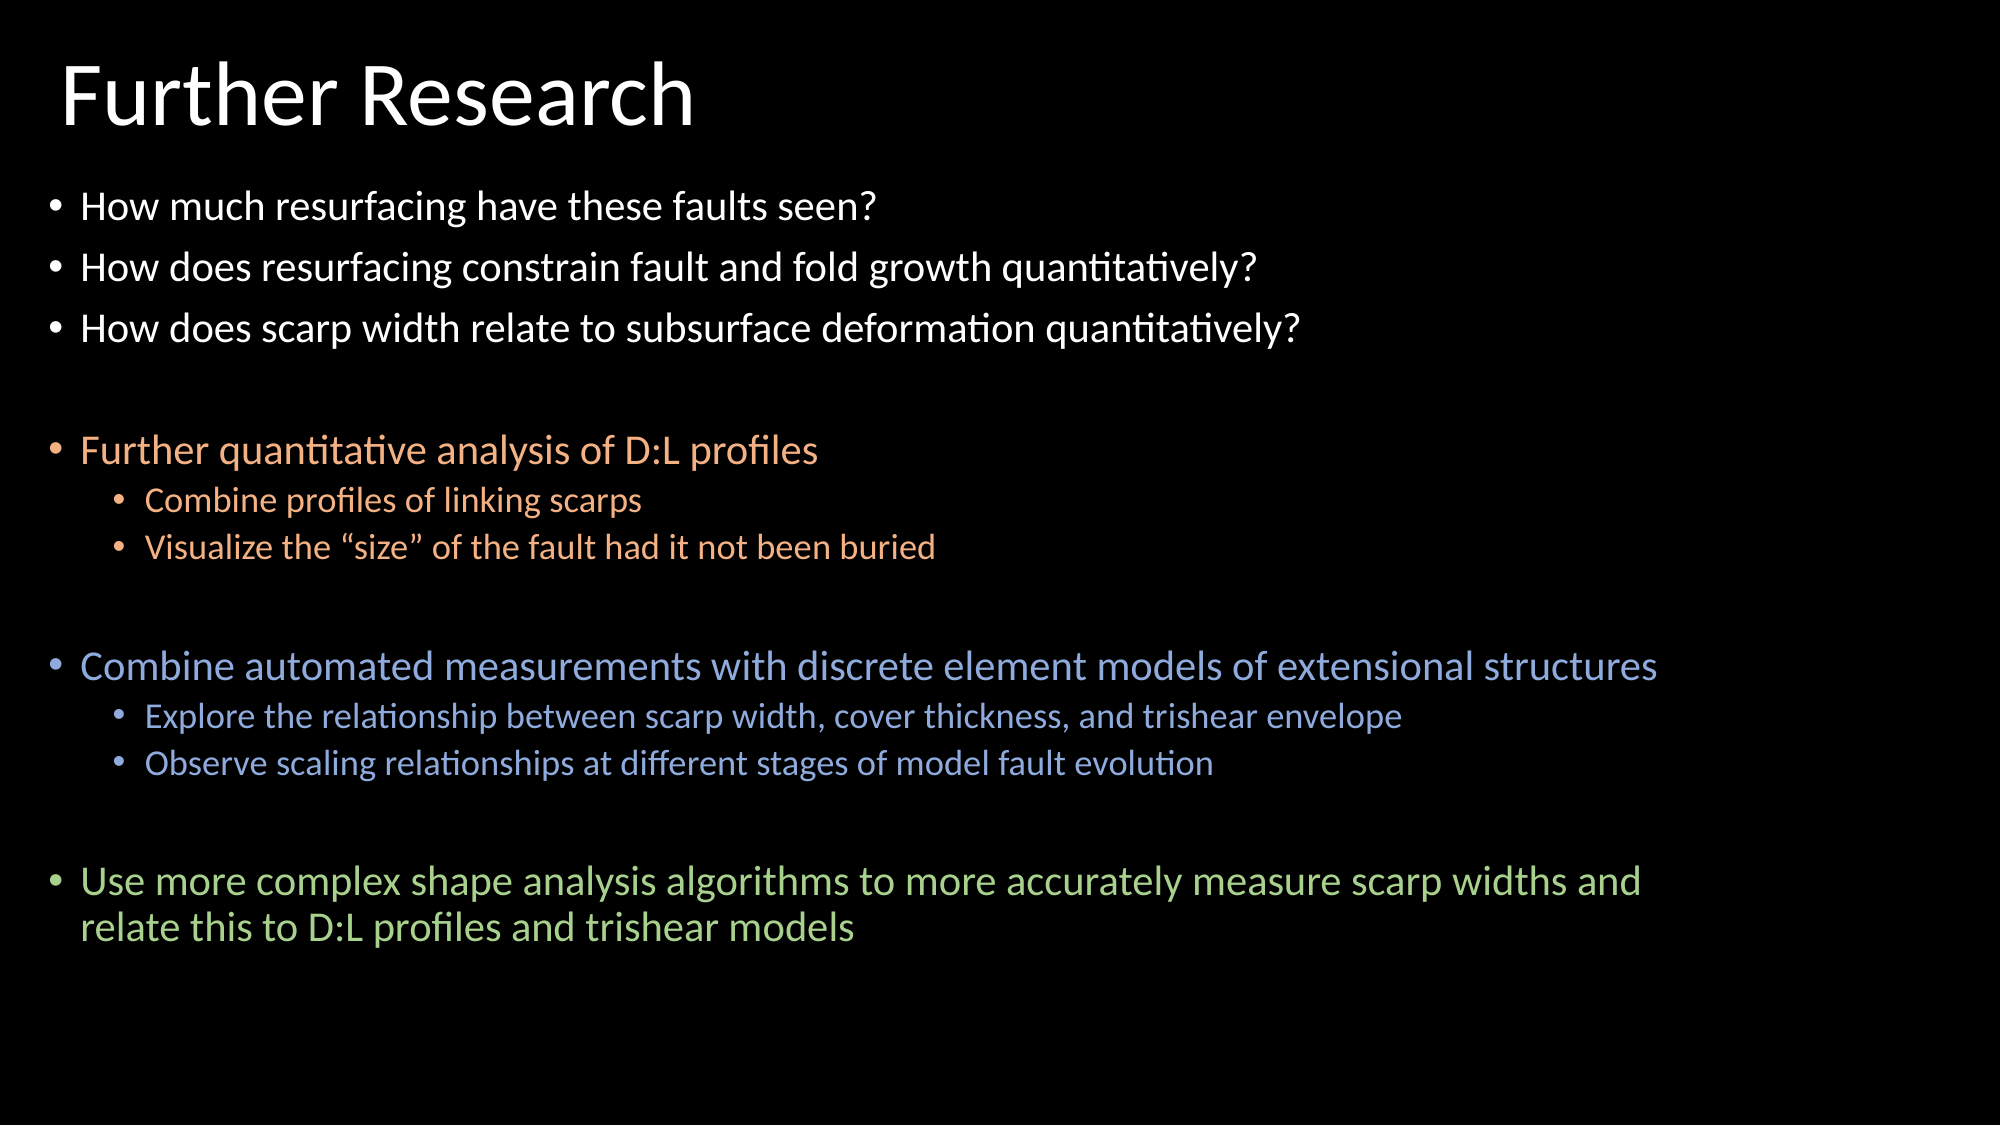

# Further Research

How much resurfacing have these faults seen?
How does resurfacing constrain fault and fold growth quantitatively?
How does scarp width relate to subsurface deformation quantitatively?

Further quantitative analysis of D:L profiles
Combine profiles of linking scarps
Visualize the “size” of the fault had it not been buried

Combine automated measurements with discrete element models of extensional structures
Explore the relationship between scarp width, cover thickness, and trishear envelope
Observe scaling relationships at different stages of model fault evolution

Use more complex shape analysis algorithms to more accurately measure scarp widths and relate this to D:L profiles and trishear models